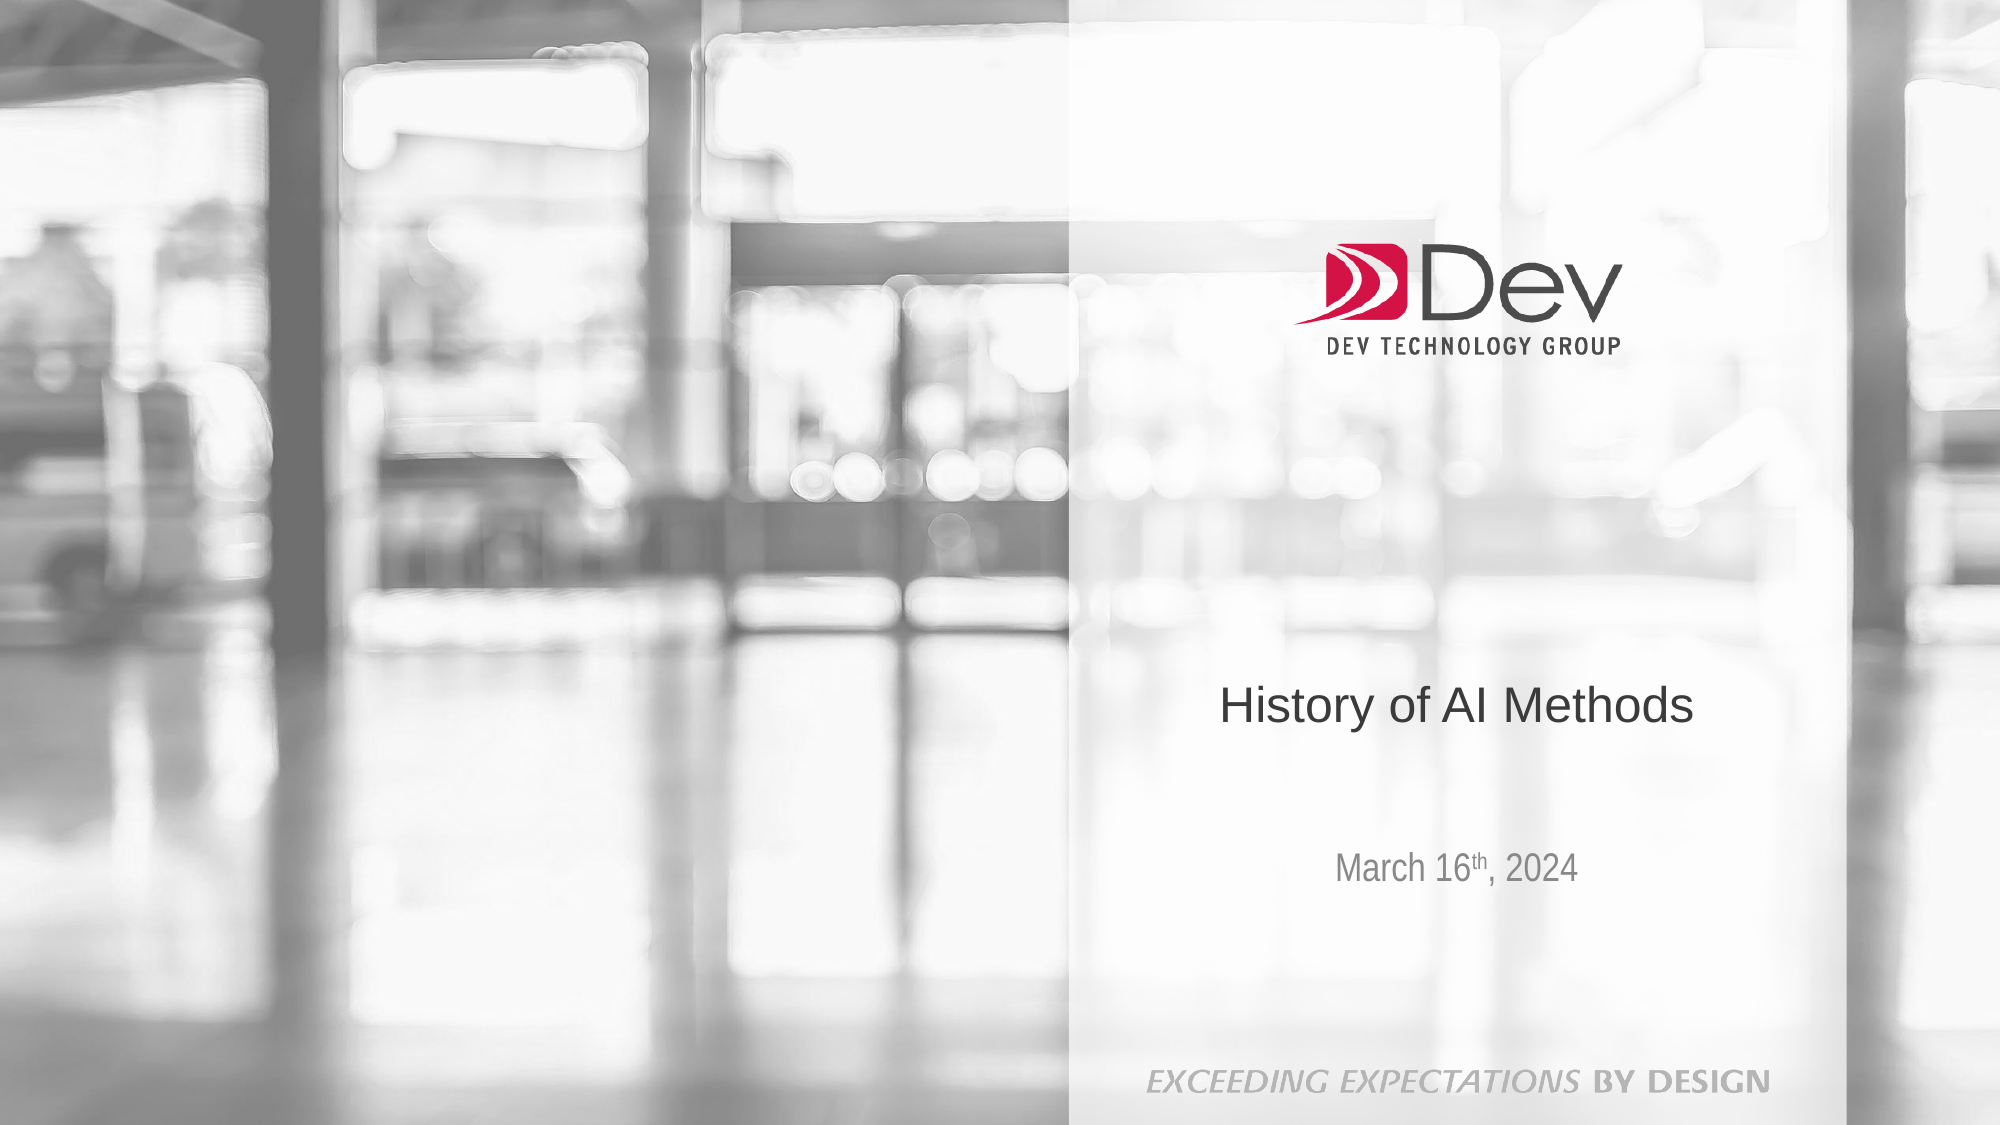

# History of AI Methods
March 16th, 2024